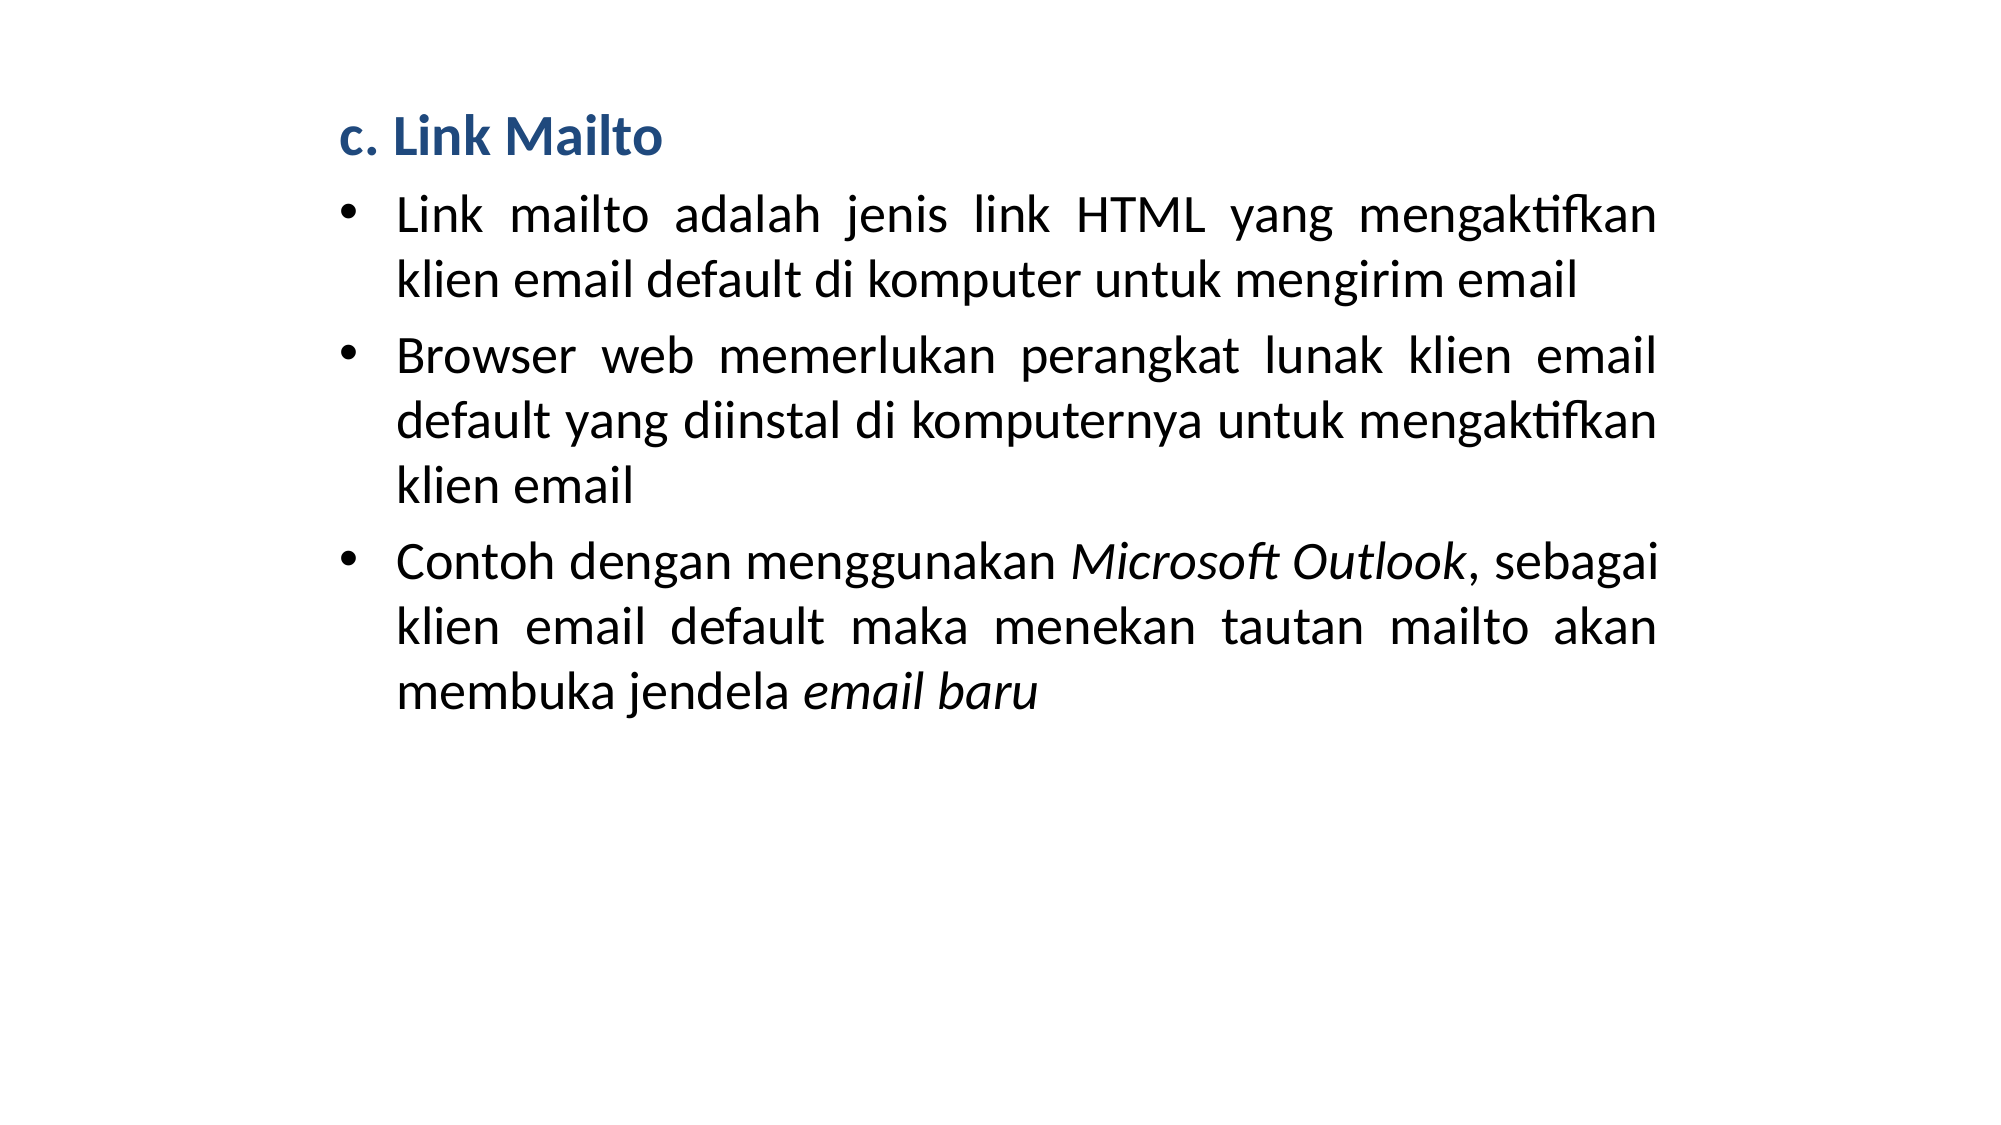

c. Link Mailto
Link mailto adalah jenis link HTML yang mengaktifkan klien email default di komputer untuk mengirim email
Browser web memerlukan perangkat lunak klien email default yang diinstal di komputernya untuk mengaktifkan klien email
Contoh dengan menggunakan Microsoft Outlook, sebagai klien email default maka menekan tautan mailto akan membuka jendela email baru